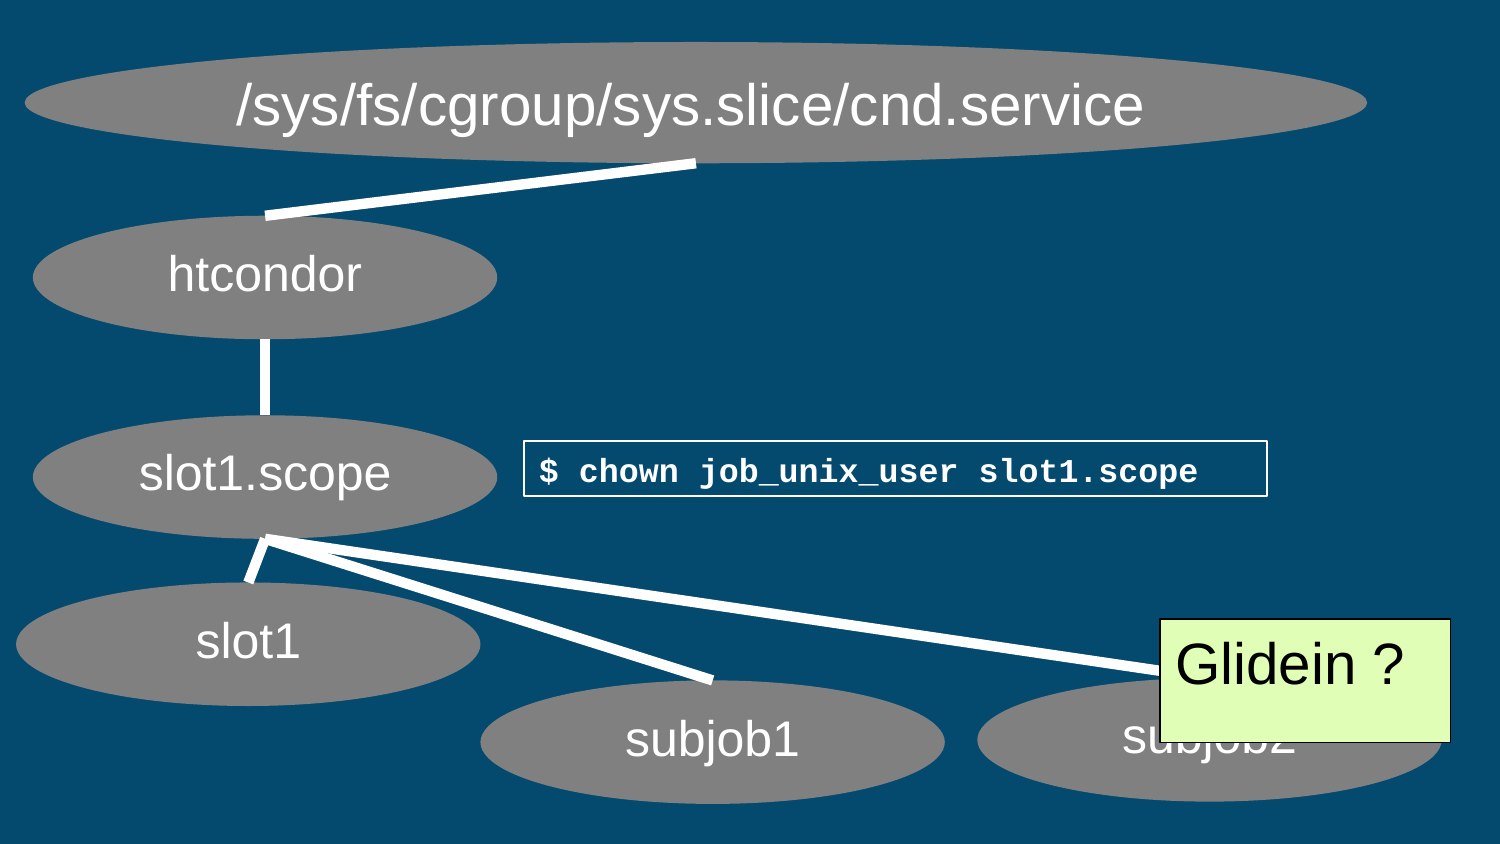

/sys/fs/cgroup/sys.slice/cnd.service
htcondor
slot1.scope
$ chown job_unix_user slot1.scope
slot1
Glidein ?
subjob2
subjob1